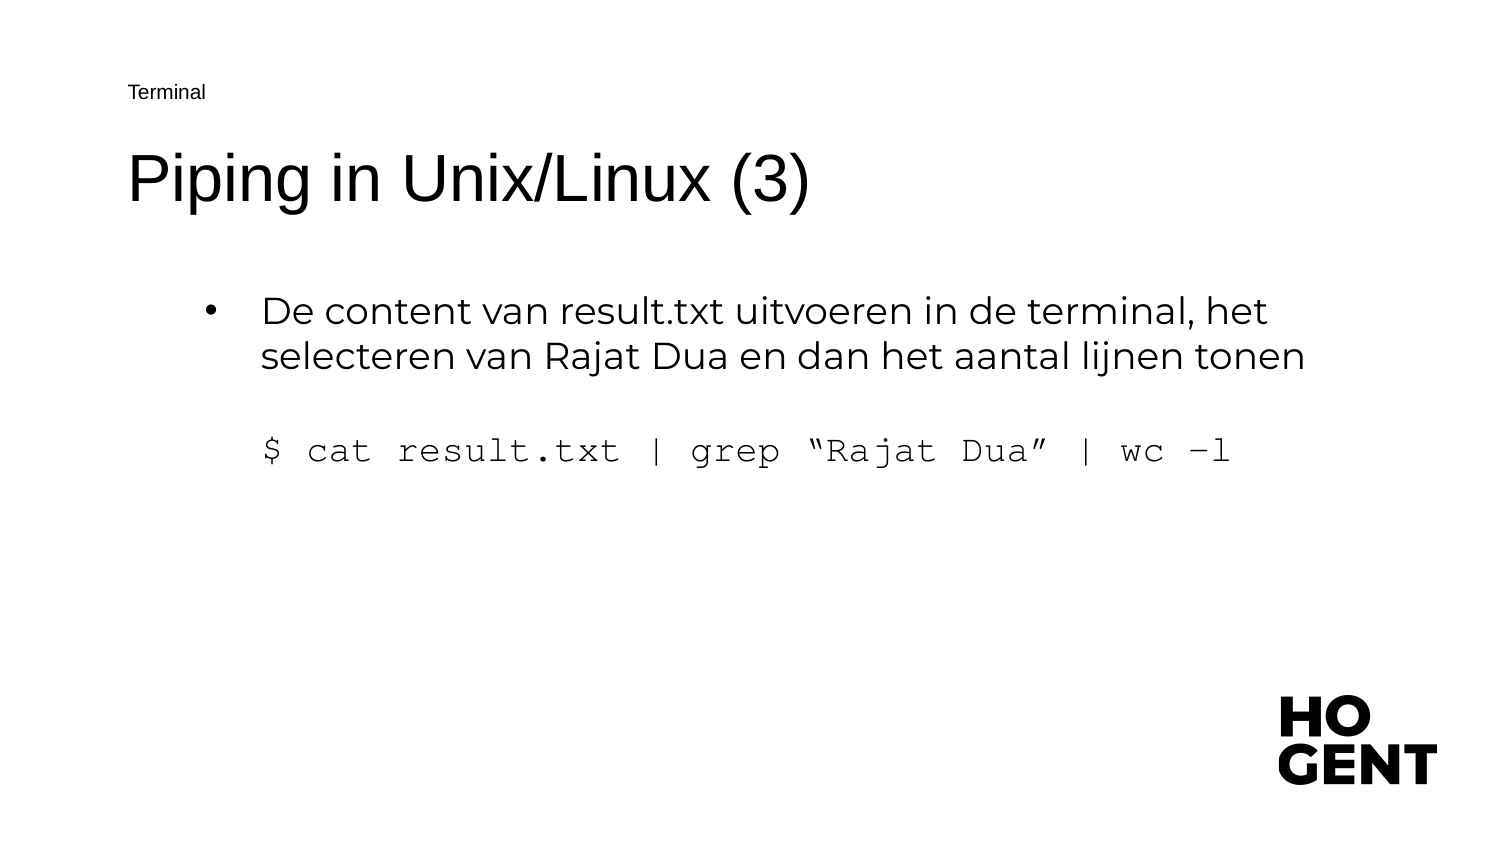

Terminal
# Piping in Unix/Linux (3)
De content van result.txt uitvoeren in de terminal, het selecteren van Rajat Dua en dan het aantal lijnen tonen
$ cat result.txt | grep “Rajat Dua” | wc -l